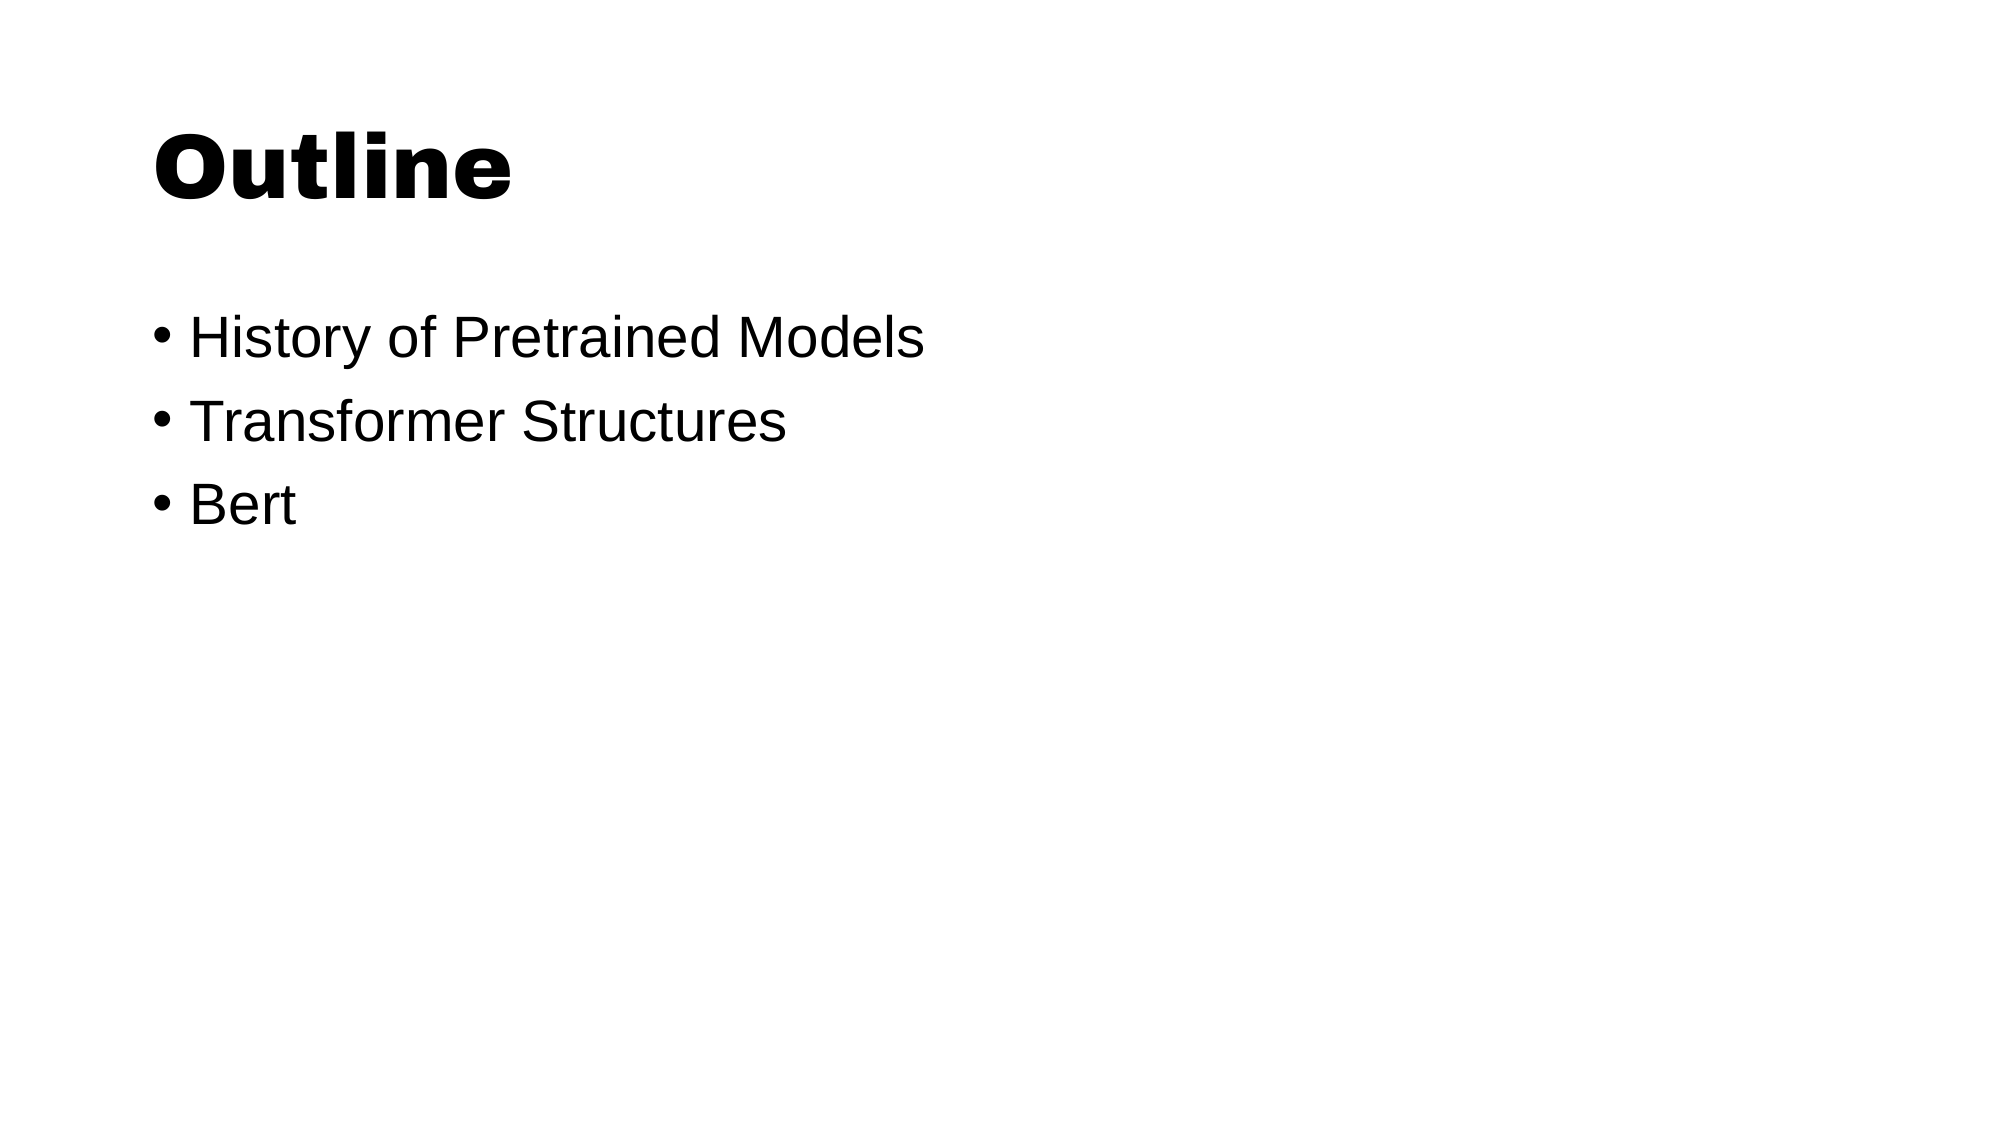

# Outline
History of Pretrained Models
Transformer Structures
Bert